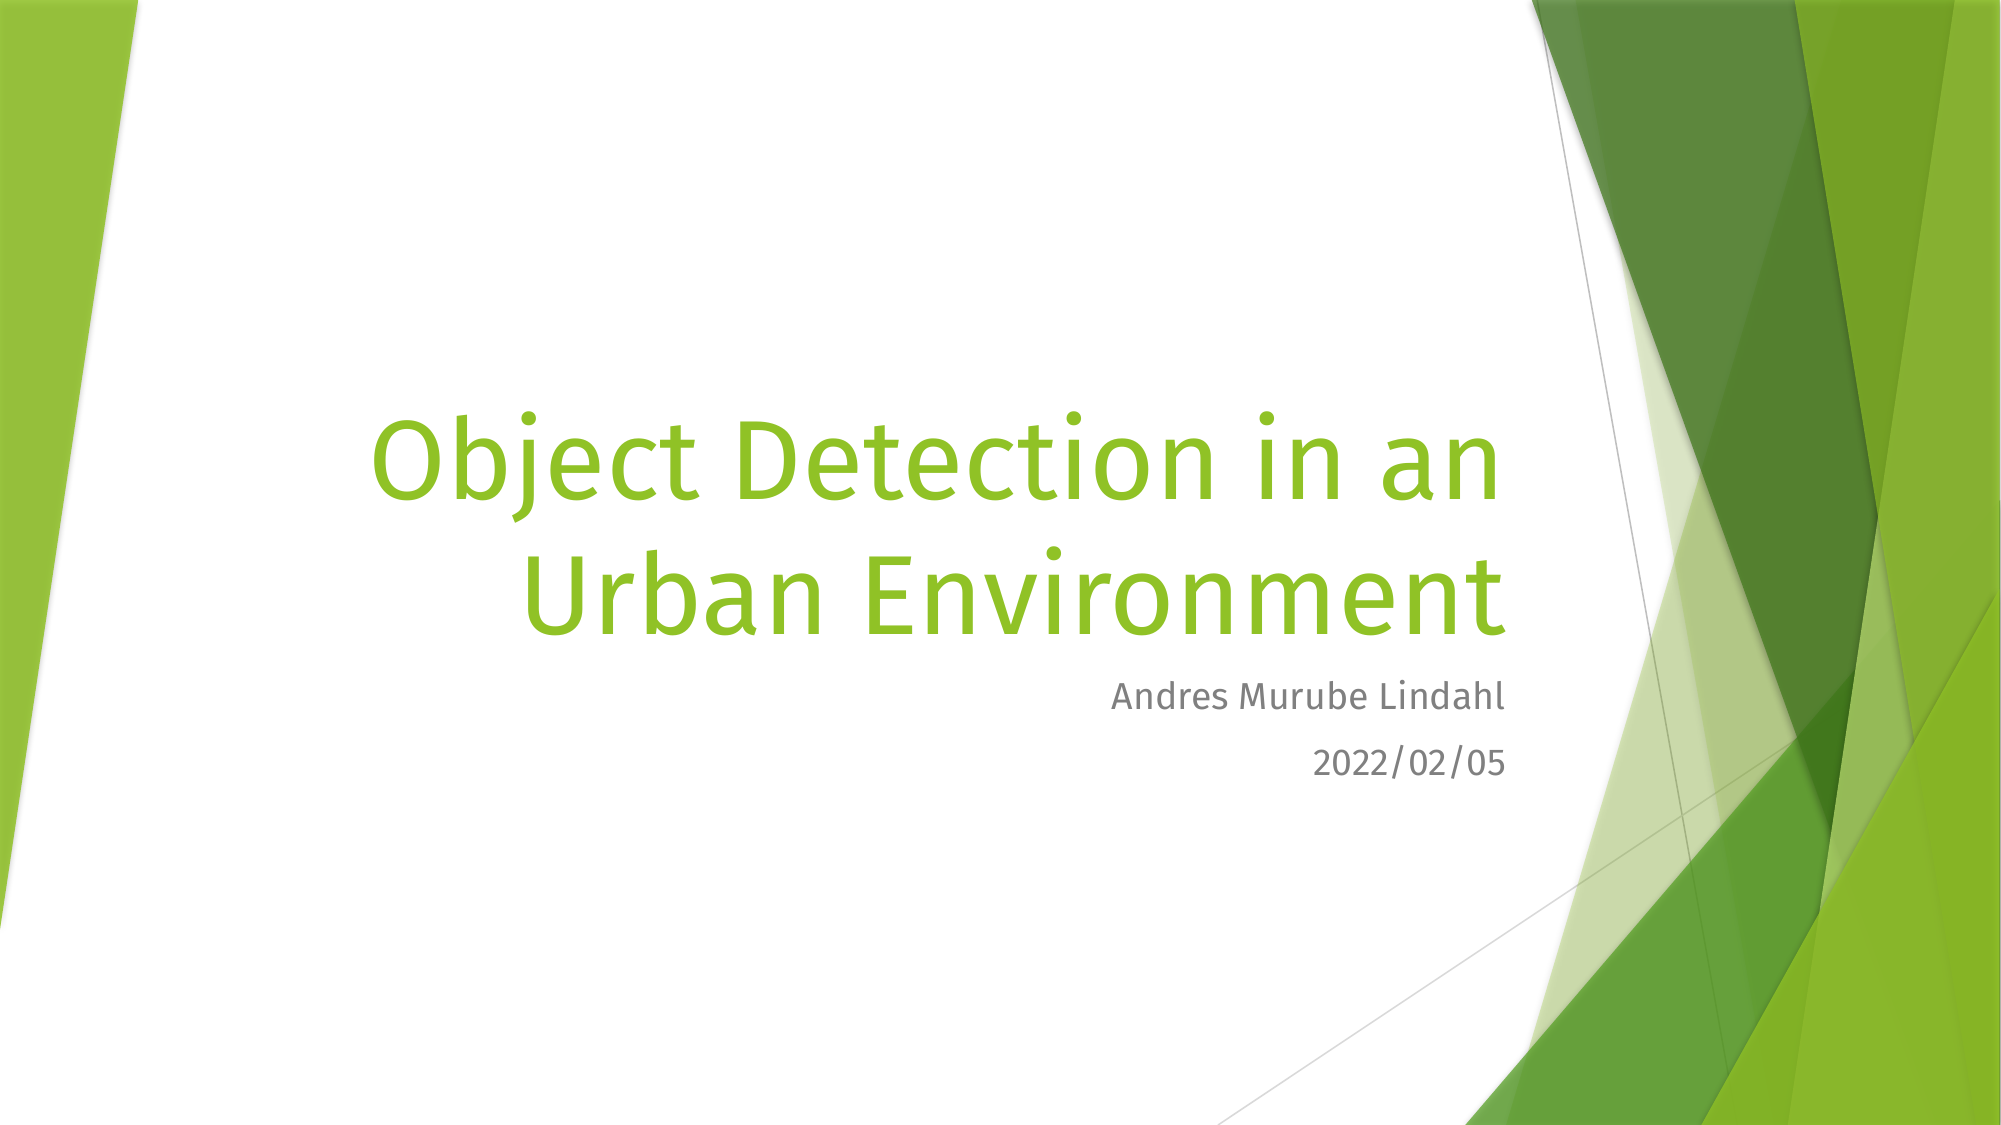

# Object Detection in an Urban Environment
Andres Murube Lindahl
2022/02/05